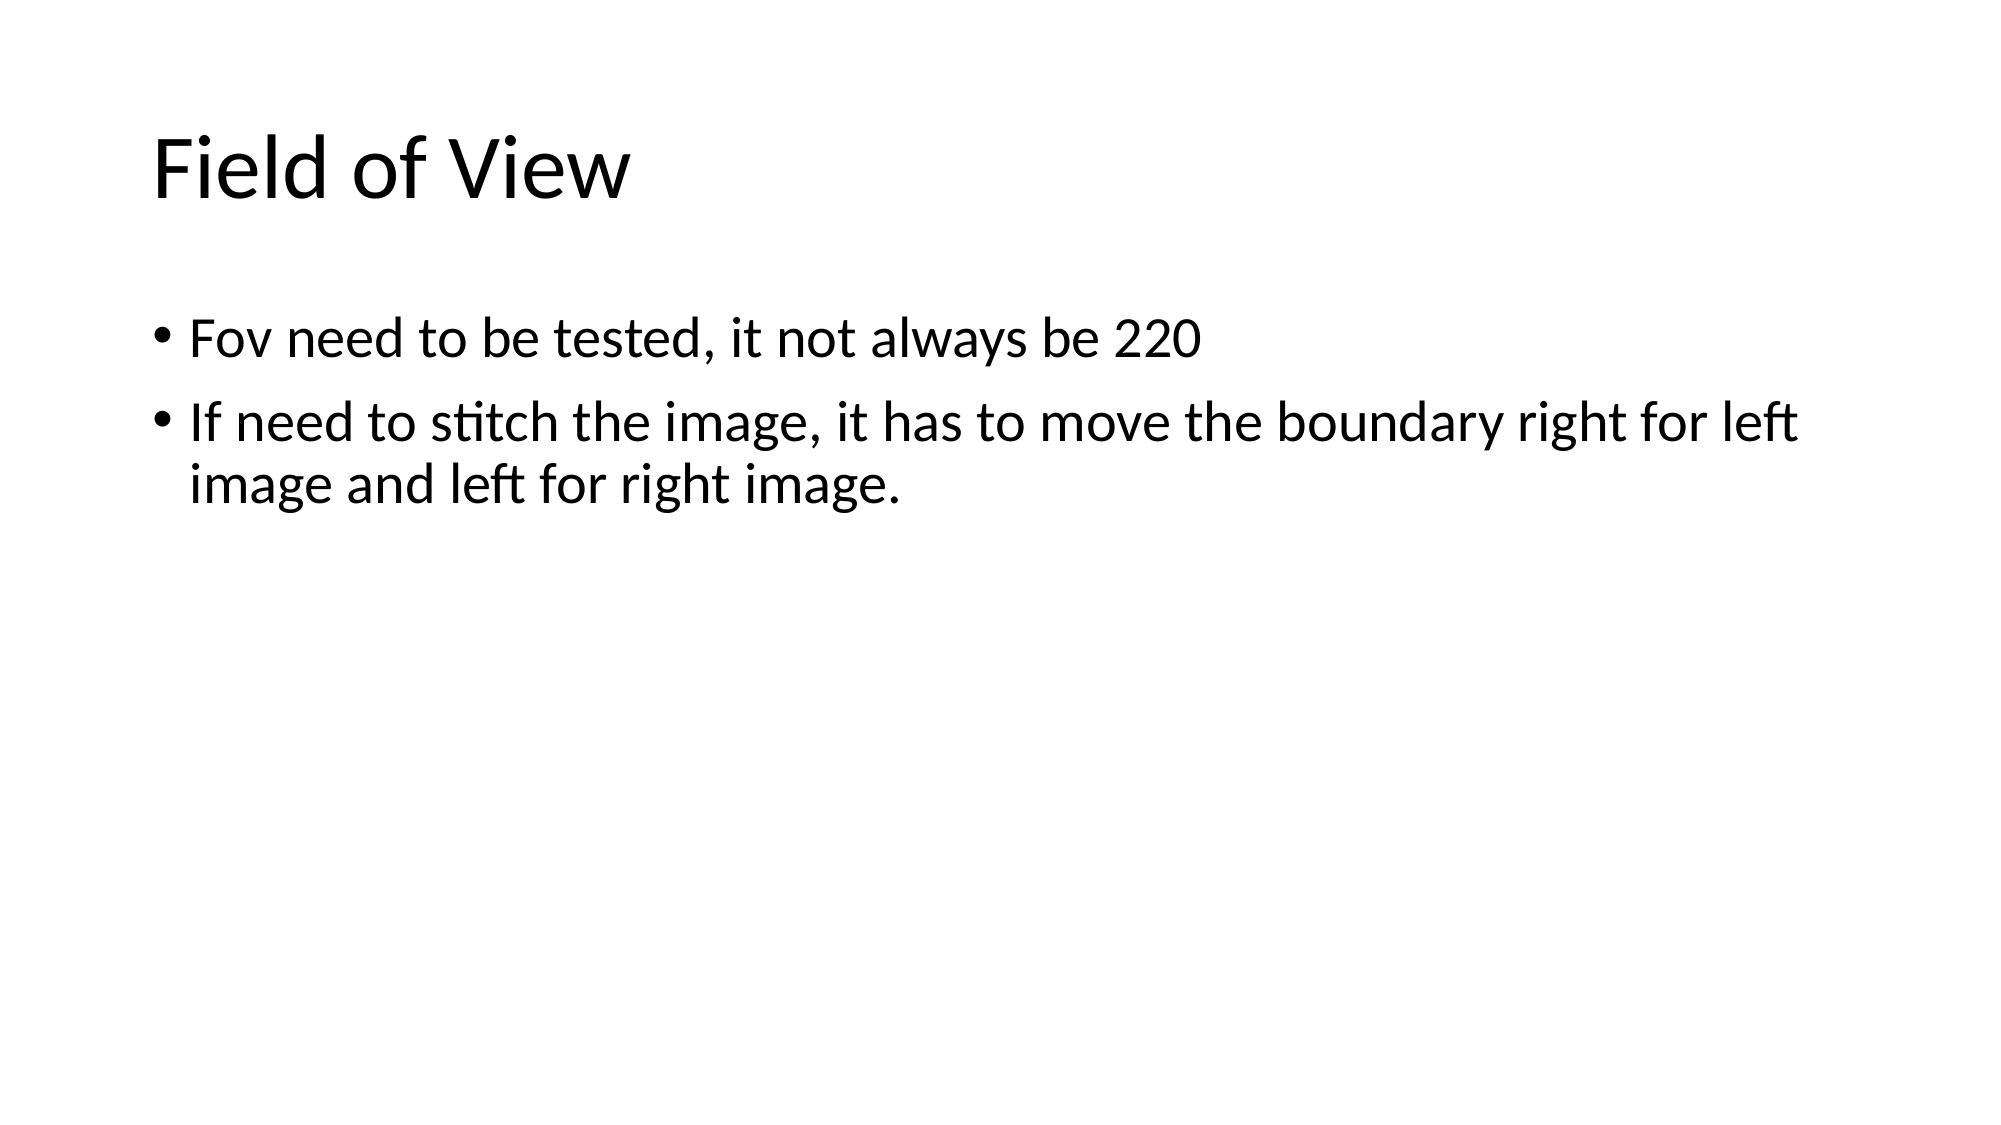

# Field of View
Fov need to be tested, it not always be 220
If need to stitch the image, it has to move the boundary right for left image and left for right image.